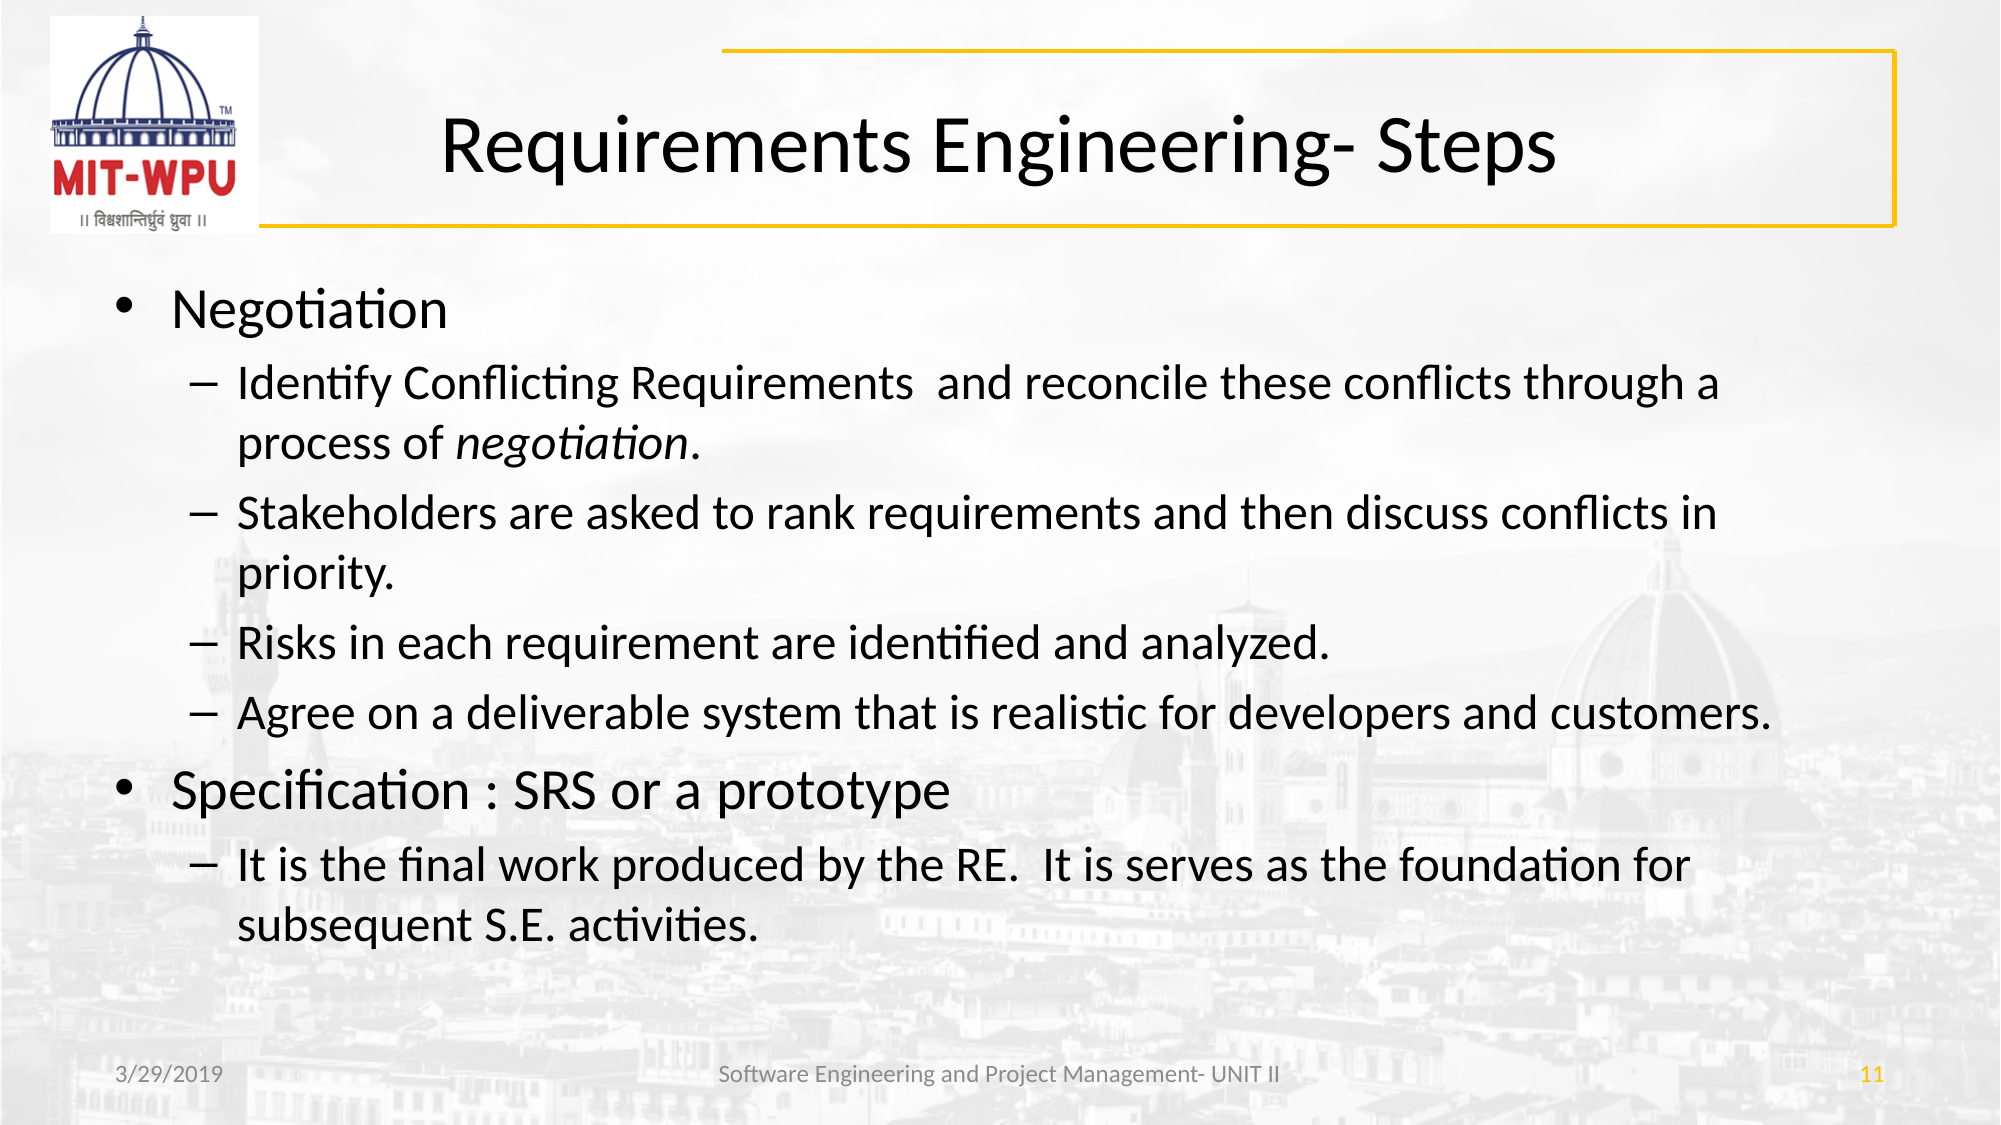

# Requirements Engineering- Steps
Negotiation
Identify Conflicting Requirements  and reconcile these conflicts through a process of negotiation.
Stakeholders are asked to rank requirements and then discuss conflicts in priority.
Risks in each requirement are identified and analyzed.
Agree on a deliverable system that is realistic for developers and customers.
Specification : SRS or a prototype
It is the final work produced by the RE.  It is serves as the foundation for subsequent S.E. activities.

3/29/2019
Software Engineering and Project Management- UNIT II
11